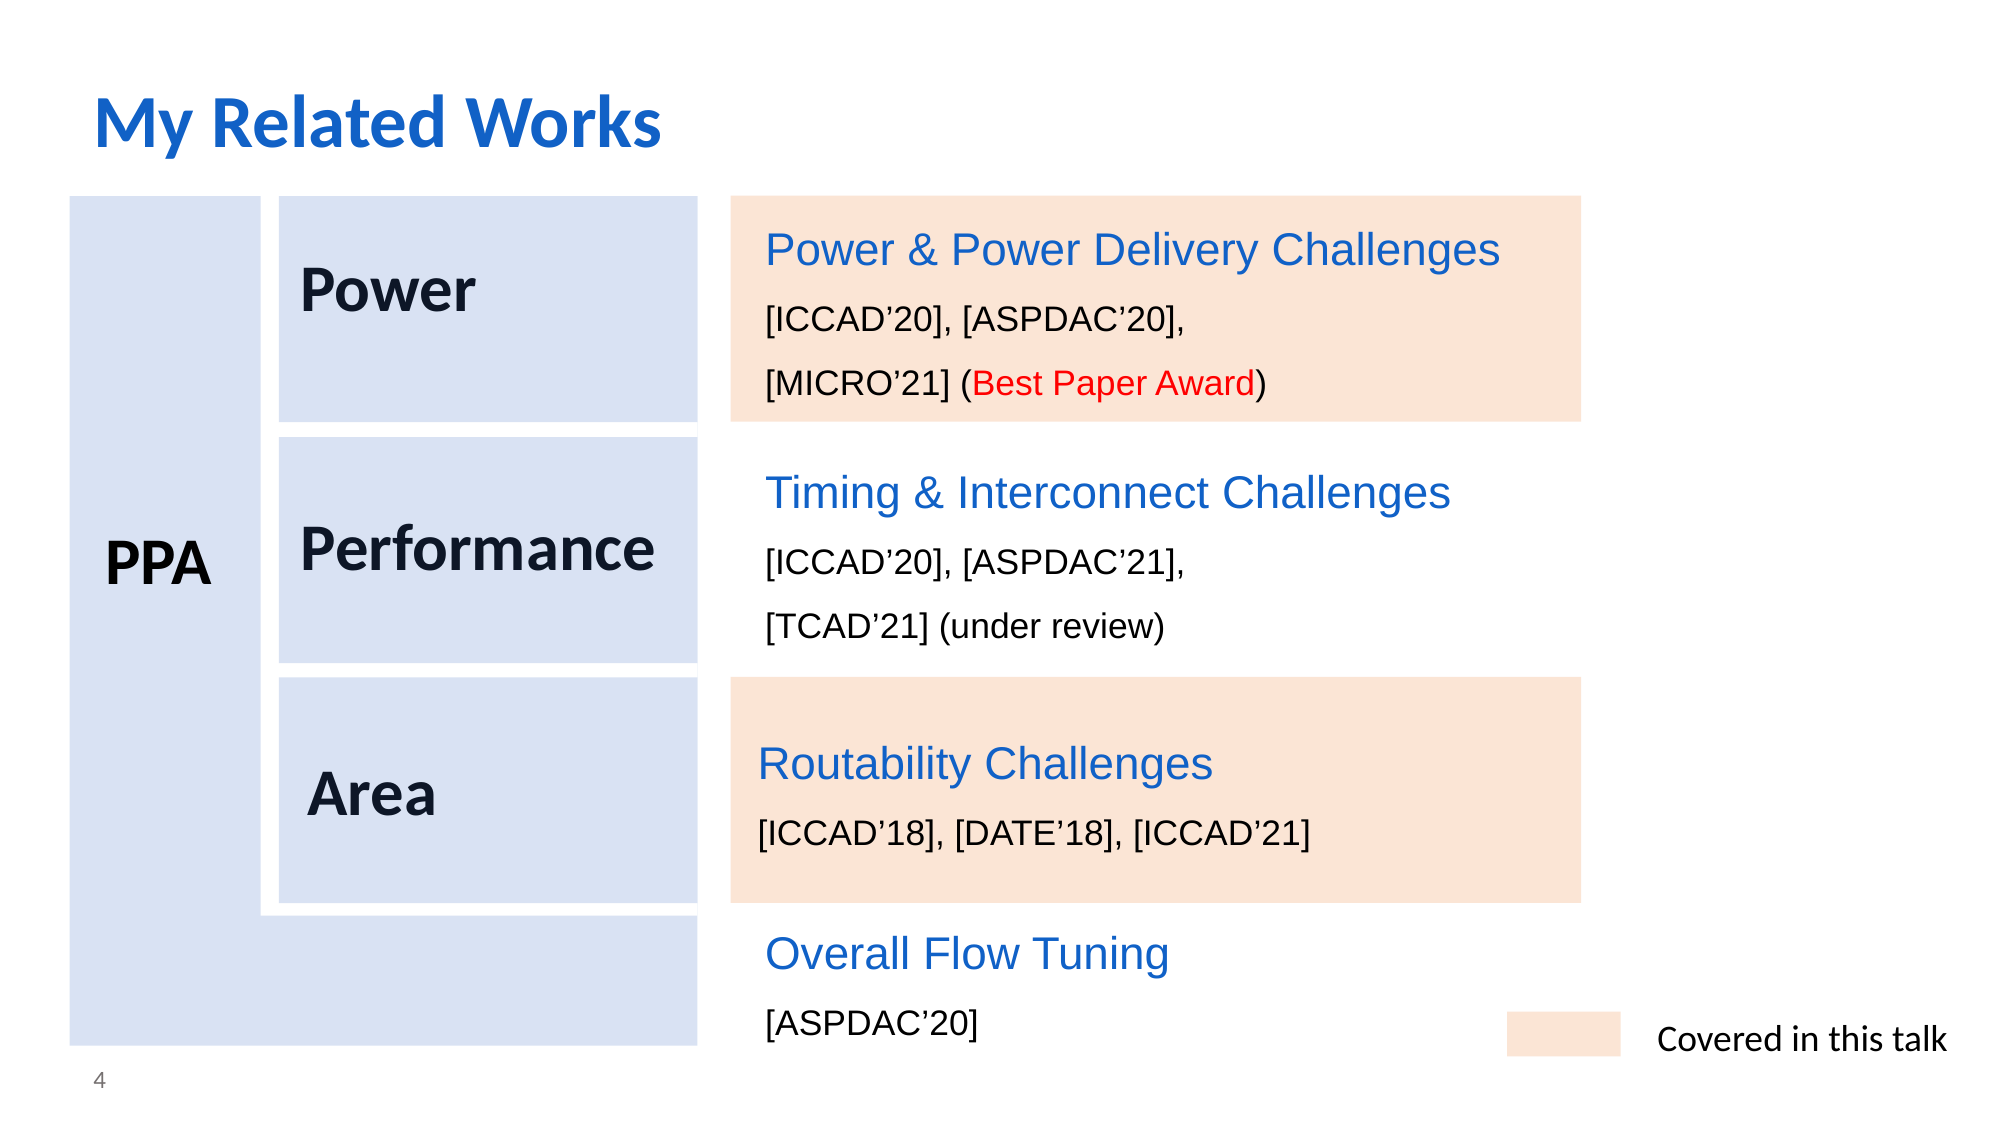

# My Related Works
Power & Power Delivery Challenges
[ICCAD’20], [ASPDAC’20],
[MICRO’21] (Best Paper Award)

Power
Timing & Interconnect Challenges
[ICCAD’20], [ASPDAC’21],
[TCAD’21] (under review)

Performance
PPA

Routability Challenges
[ICCAD’18], [DATE’18], [ICCAD’21]
Area
Overall Flow Tuning
[ASPDAC’20]
Covered in this talk

4